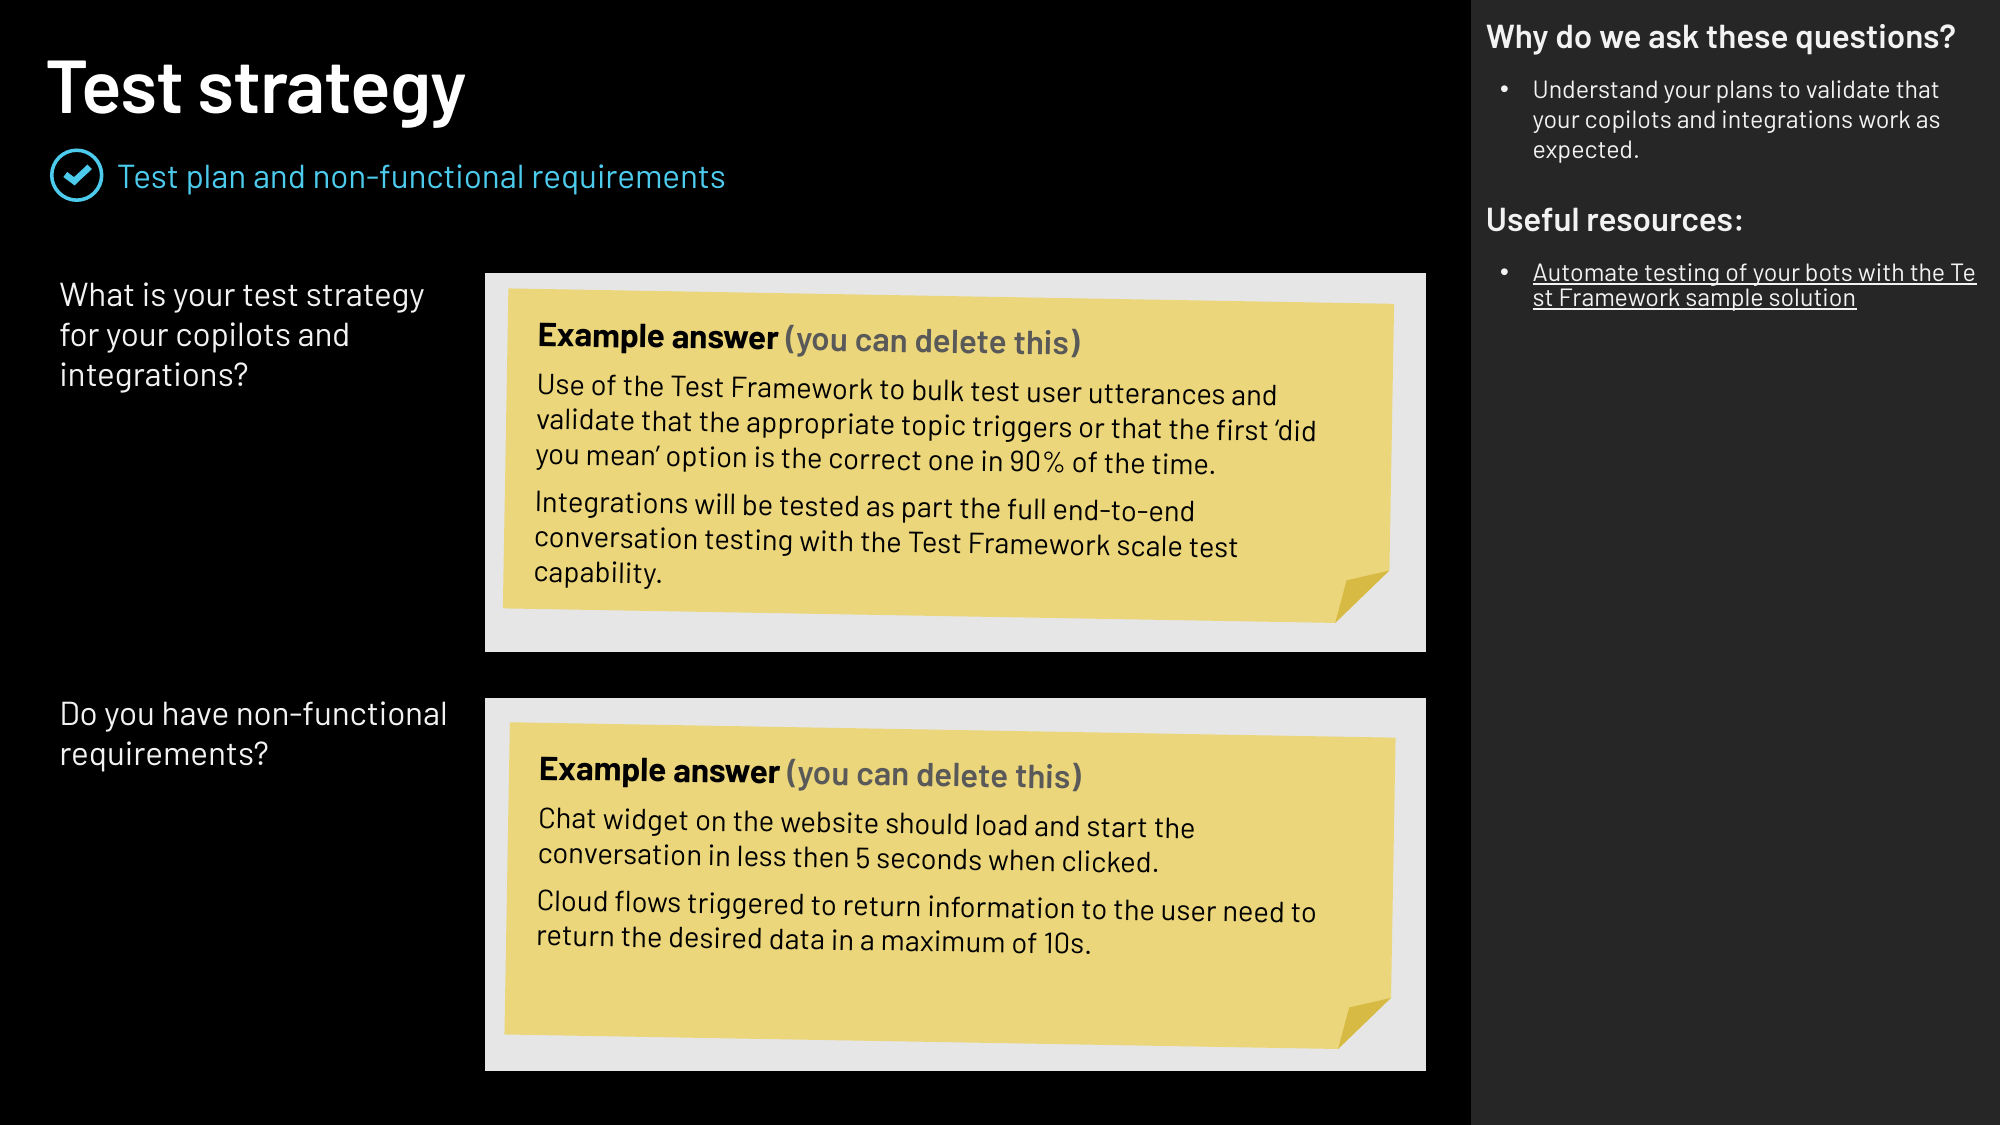

Why do we ask these questions?
Understand your plans to validate that your copilots and integrations work as expected.

Useful resources:
Automate testing of your bots with the Test Framework sample solution
Test strategy
Test plan and non-functional requirements
| What is your test strategy for your copilots and integrations? |  |
| --- | --- |
|  |  |
| Do you have non-functional requirements? |  |
Example answer (you can delete this)
Use of the Test Framework to bulk test user utterances and validate that the appropriate topic triggers or that the first ‘did you mean’ option is the correct one in 90% of the time.
Integrations will be tested as part the full end-to-end conversation testing with the Test Framework scale test capability.
Example answer (you can delete this)
Chat widget on the website should load and start the conversation in less then 5 seconds when clicked.
Cloud flows triggered to return information to the user need to return the desired data in a maximum of 10s.